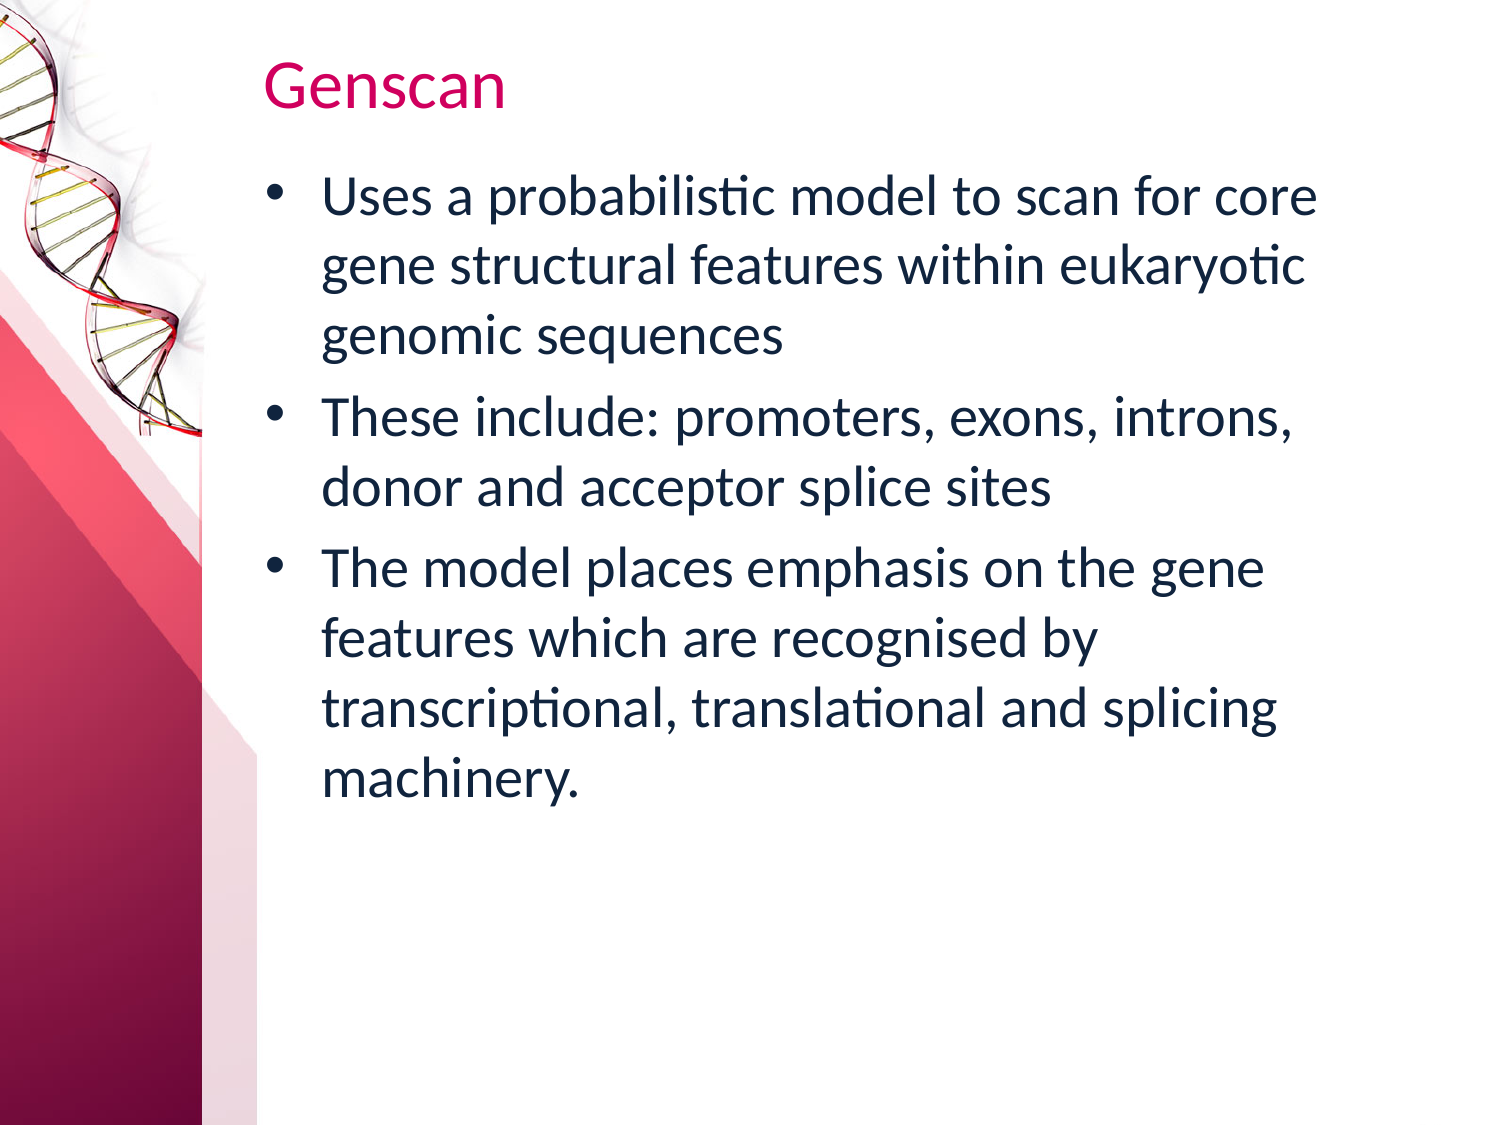

# Genscan
Uses a probabilistic model to scan for core gene structural features within eukaryotic genomic sequences
These include: promoters, exons, introns, donor and acceptor splice sites
The model places emphasis on the gene features which are recognised by transcriptional, translational and splicing machinery.